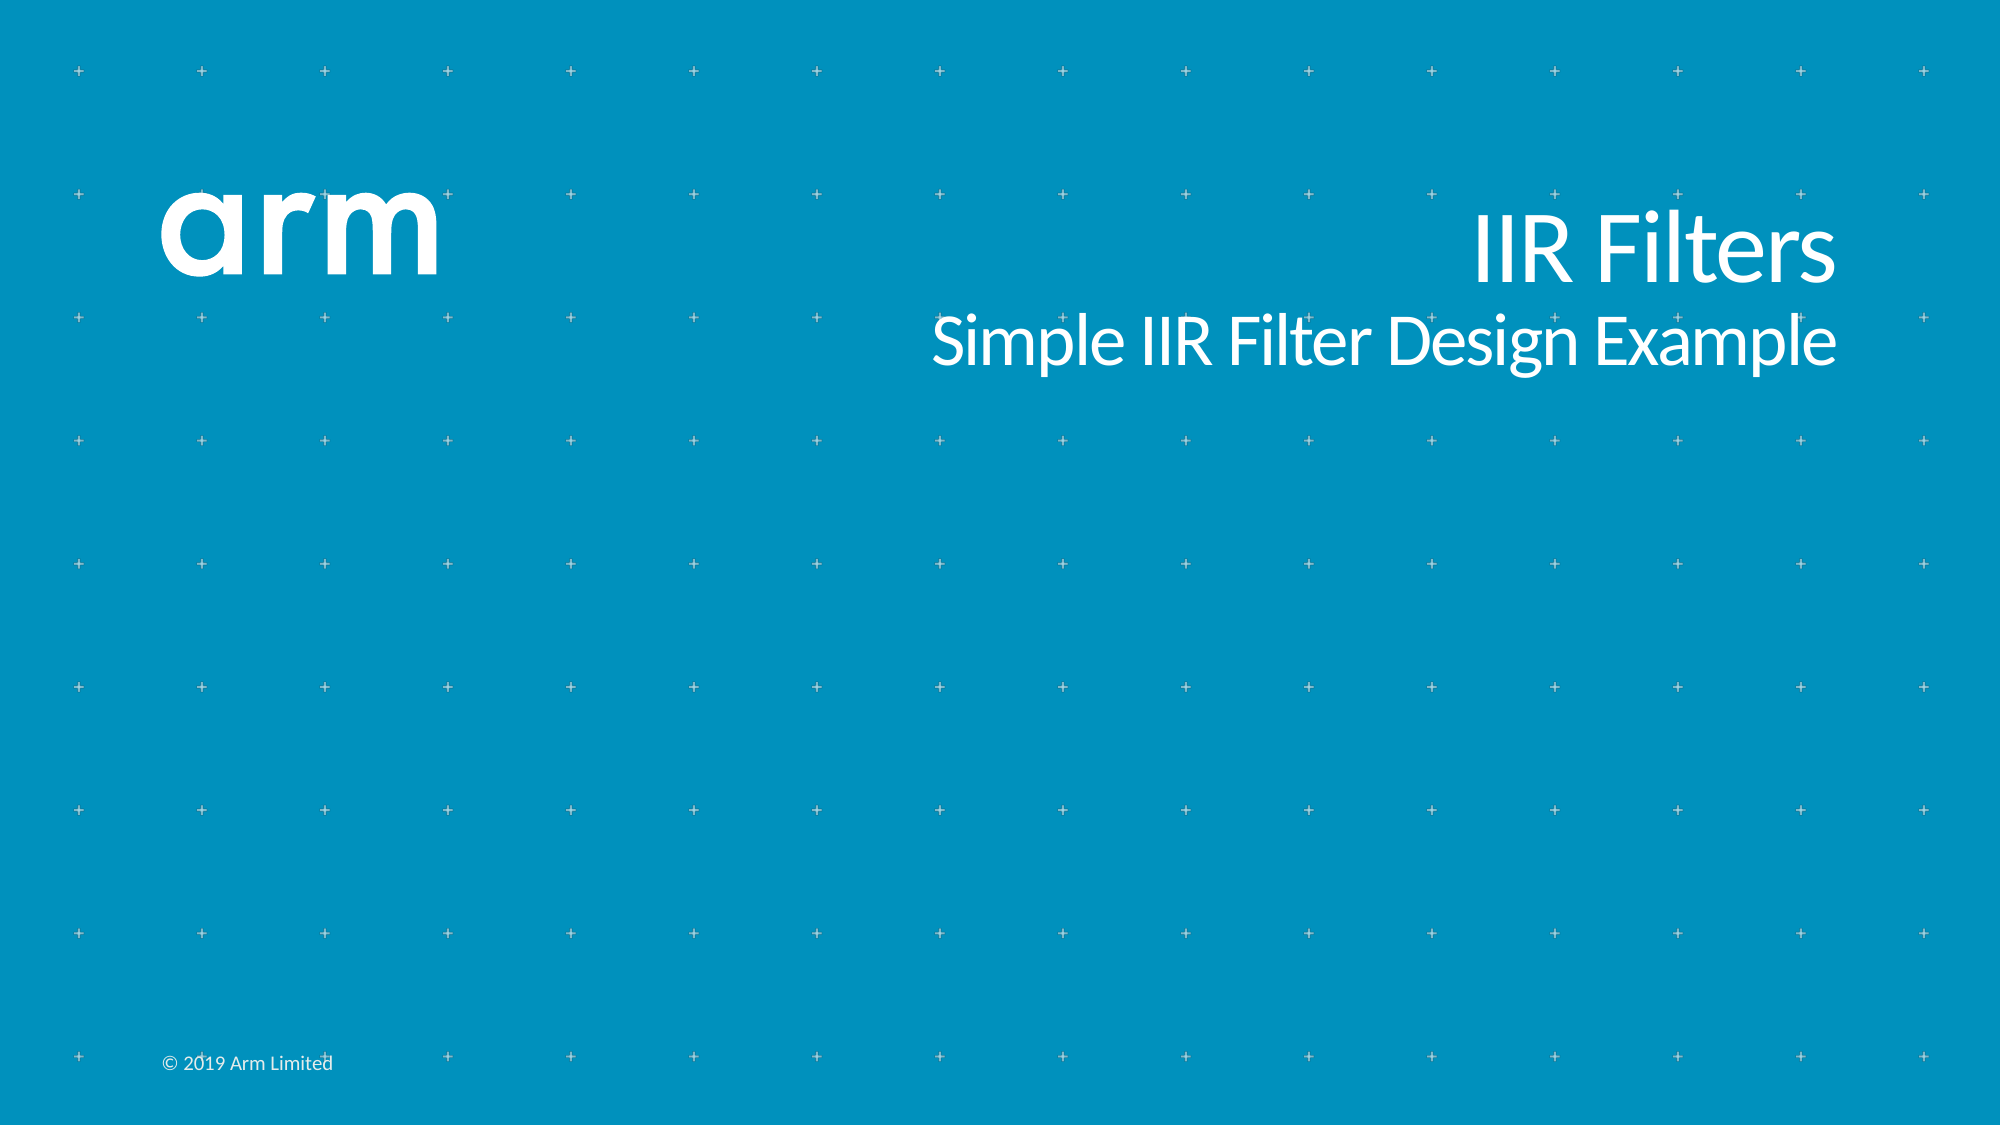

# IIR Filters Simple IIR Filter Design Example